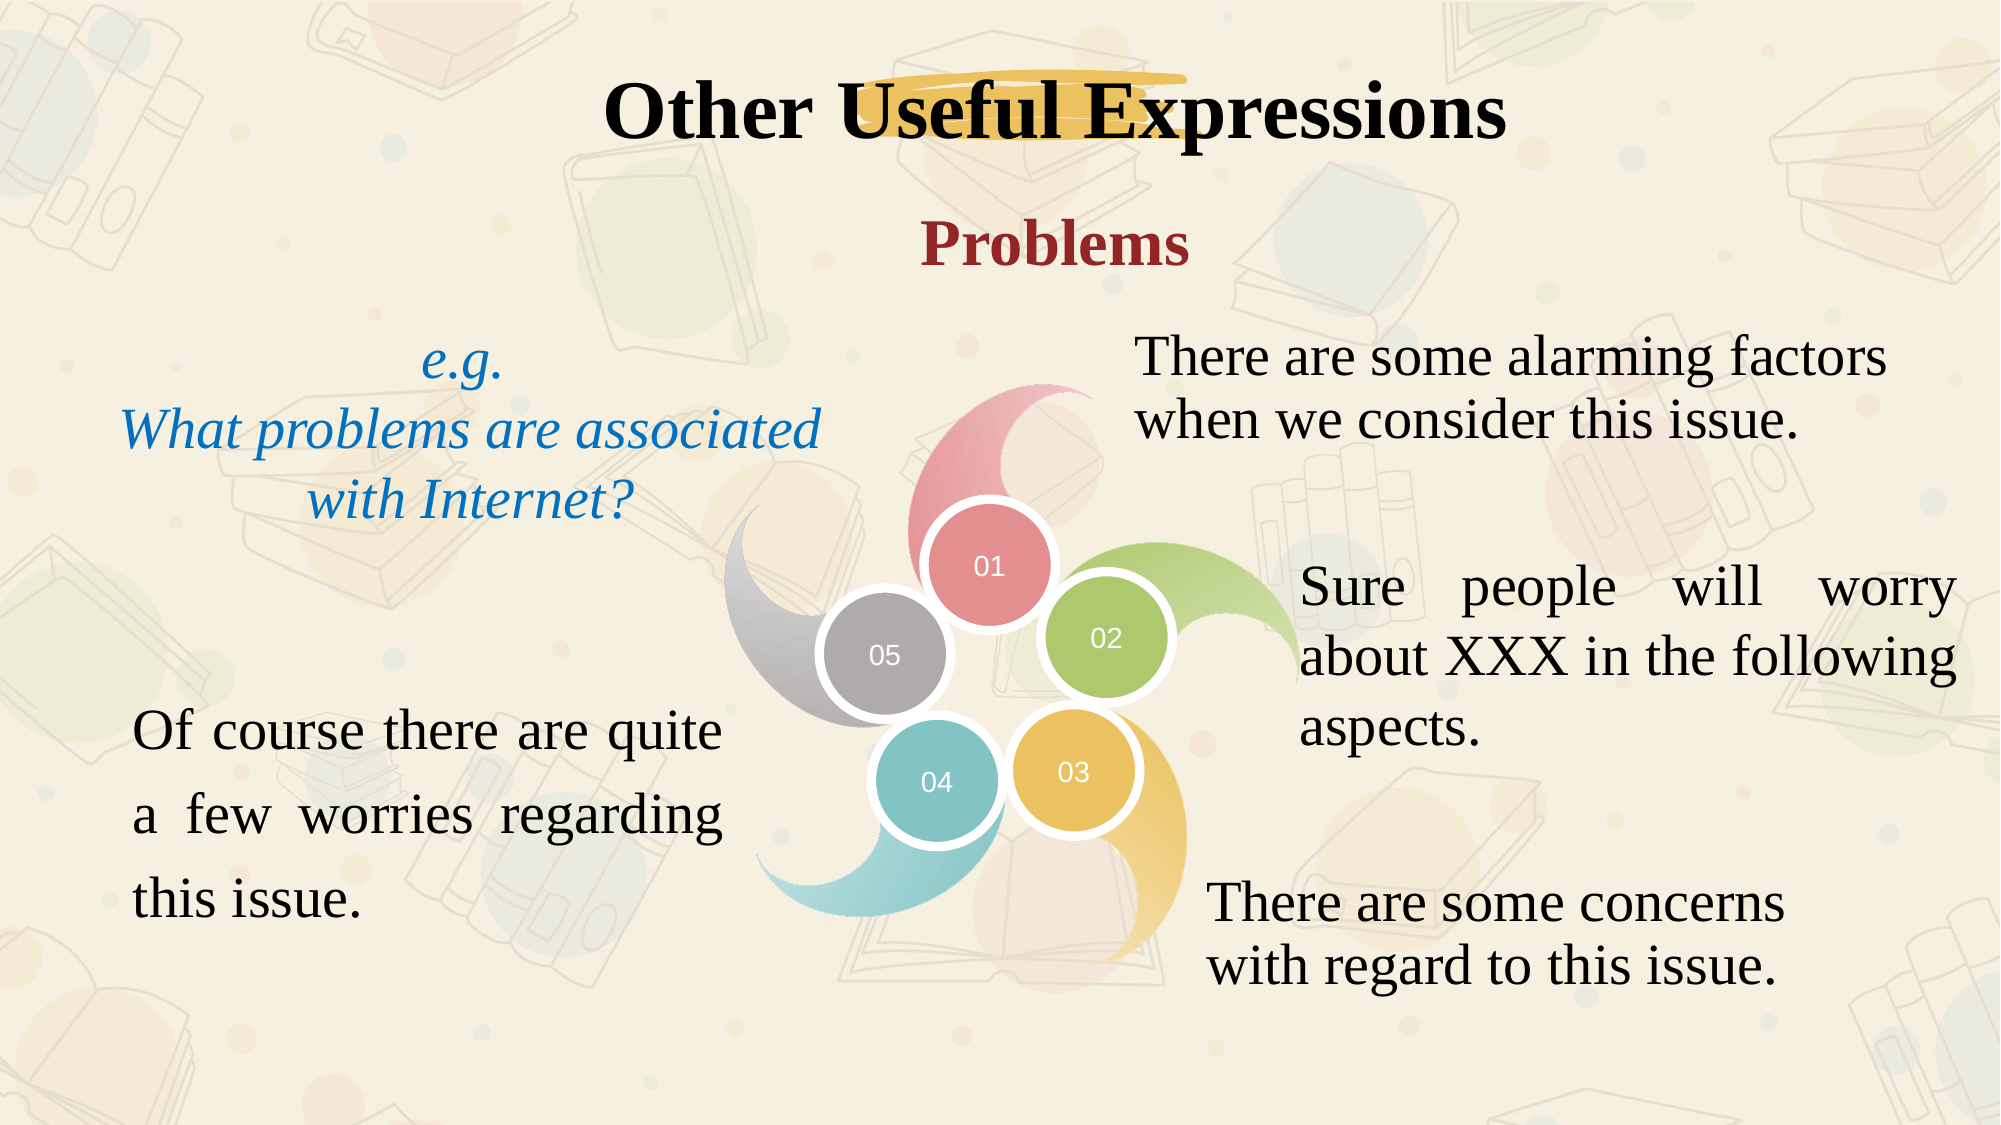

Other Useful Expressions
Problems
e.g.
What problems are associated with Internet?
There are some alarming factors when we consider this issue.

01
02
05

03

04
Sure people will worry about XXX in the following aspects.
Of course there are quite a few worries regarding this issue.
There are some concerns with regard to this issue.